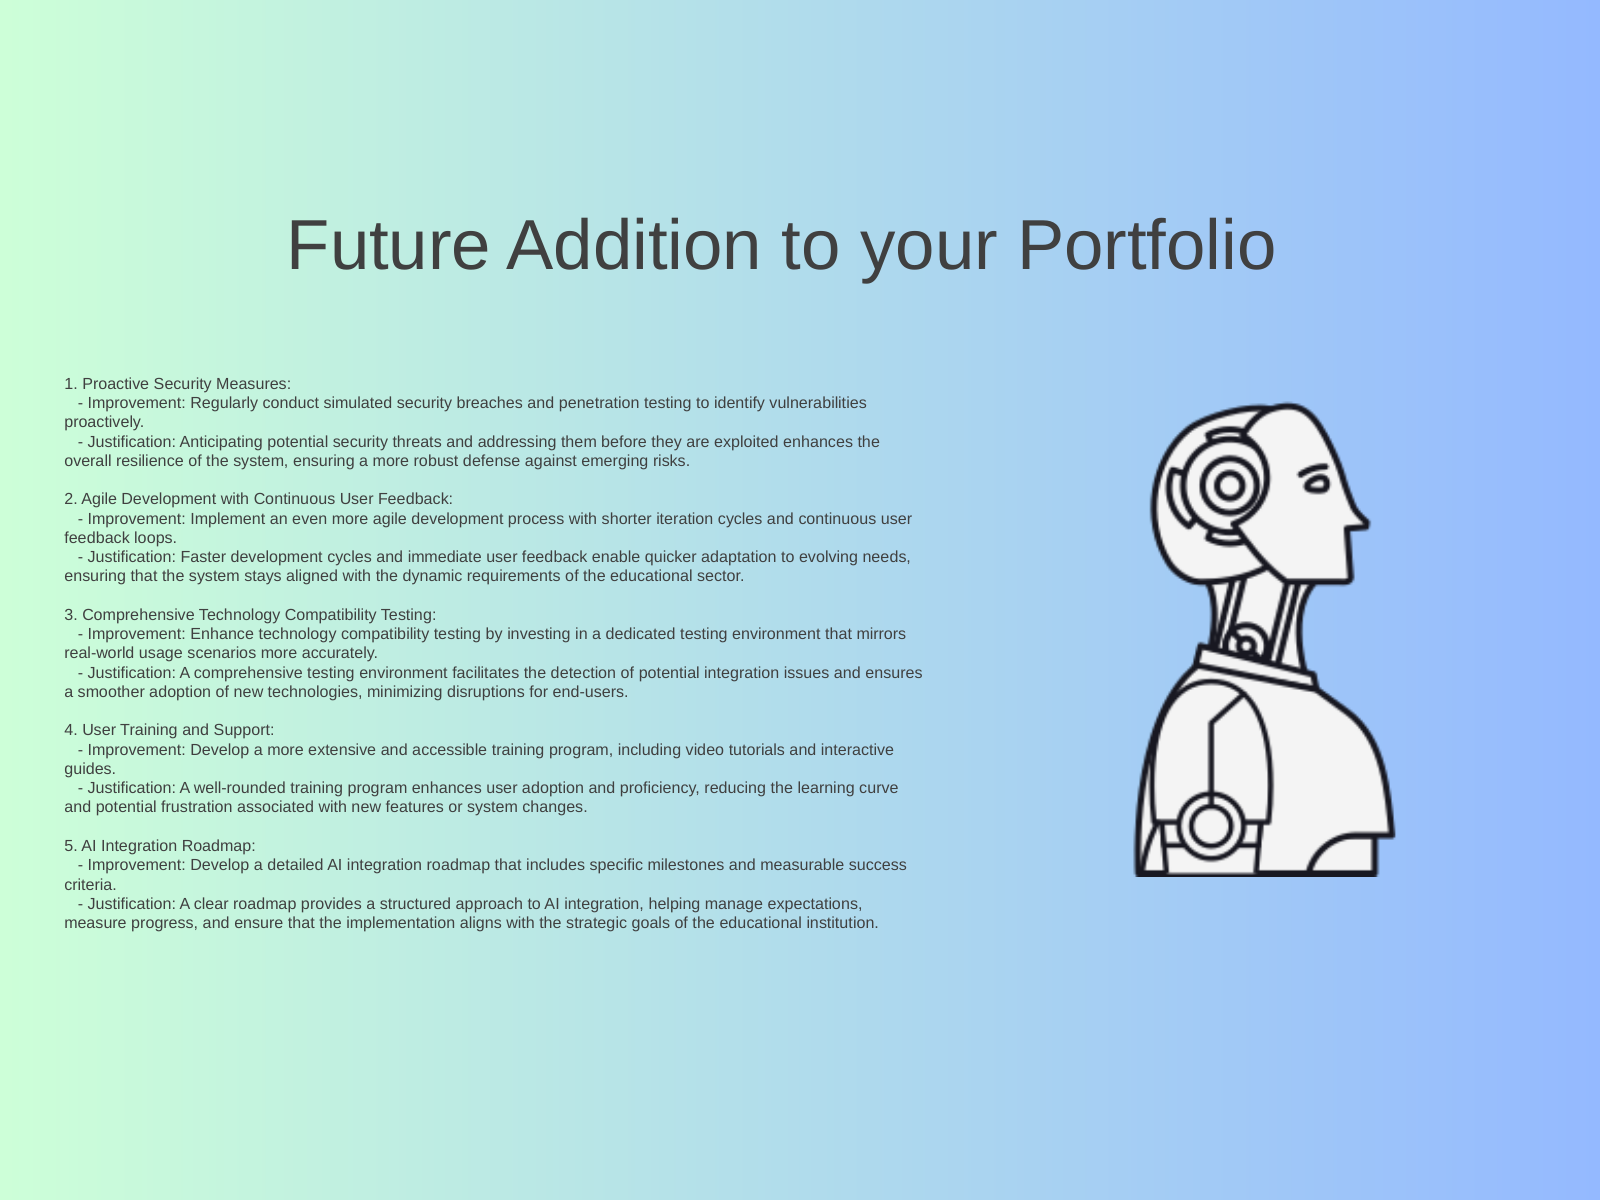

Future Addition to your Portfolio
1. Proactive Security Measures:
   - Improvement: Regularly conduct simulated security breaches and penetration testing to identify vulnerabilities proactively.
   - Justification: Anticipating potential security threats and addressing them before they are exploited enhances the overall resilience of the system, ensuring a more robust defense against emerging risks.

2. Agile Development with Continuous User Feedback:
   - Improvement: Implement an even more agile development process with shorter iteration cycles and continuous user feedback loops.
   - Justification: Faster development cycles and immediate user feedback enable quicker adaptation to evolving needs, ensuring that the system stays aligned with the dynamic requirements of the educational sector.

3. Comprehensive Technology Compatibility Testing:
   - Improvement: Enhance technology compatibility testing by investing in a dedicated testing environment that mirrors real-world usage scenarios more accurately.
   - Justification: A comprehensive testing environment facilitates the detection of potential integration issues and ensures a smoother adoption of new technologies, minimizing disruptions for end-users.

4. User Training and Support:
   - Improvement: Develop a more extensive and accessible training program, including video tutorials and interactive guides.
   - Justification: A well-rounded training program enhances user adoption and proficiency, reducing the learning curve and potential frustration associated with new features or system changes.

5. AI Integration Roadmap:
   - Improvement: Develop a detailed AI integration roadmap that includes specific milestones and measurable success criteria.
   - Justification: A clear roadmap provides a structured approach to AI integration, helping manage expectations, measure progress, and ensure that the implementation aligns with the strategic goals of the educational institution.